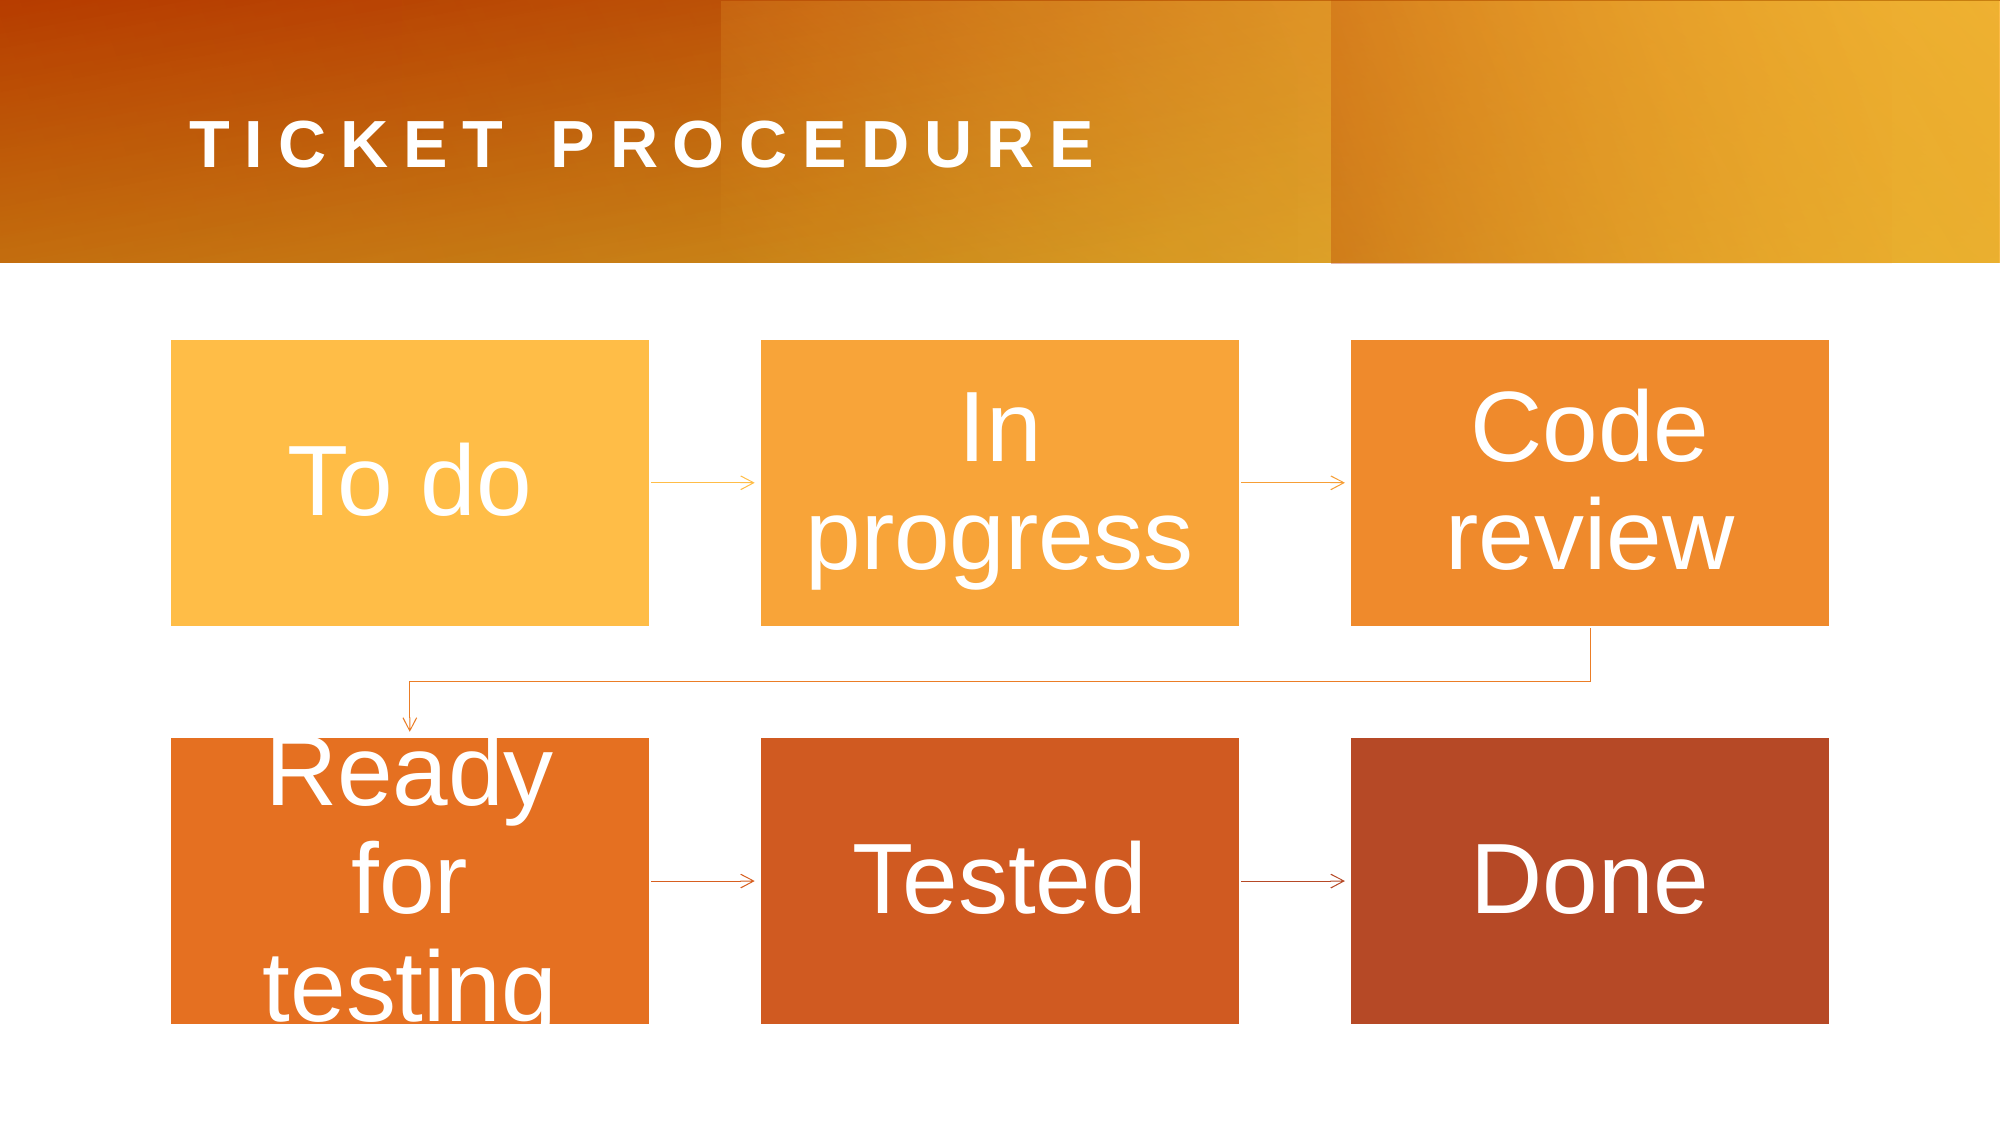

# Ticket procedure

To do

In progress

Code review

Ready for testing

Tested
Done